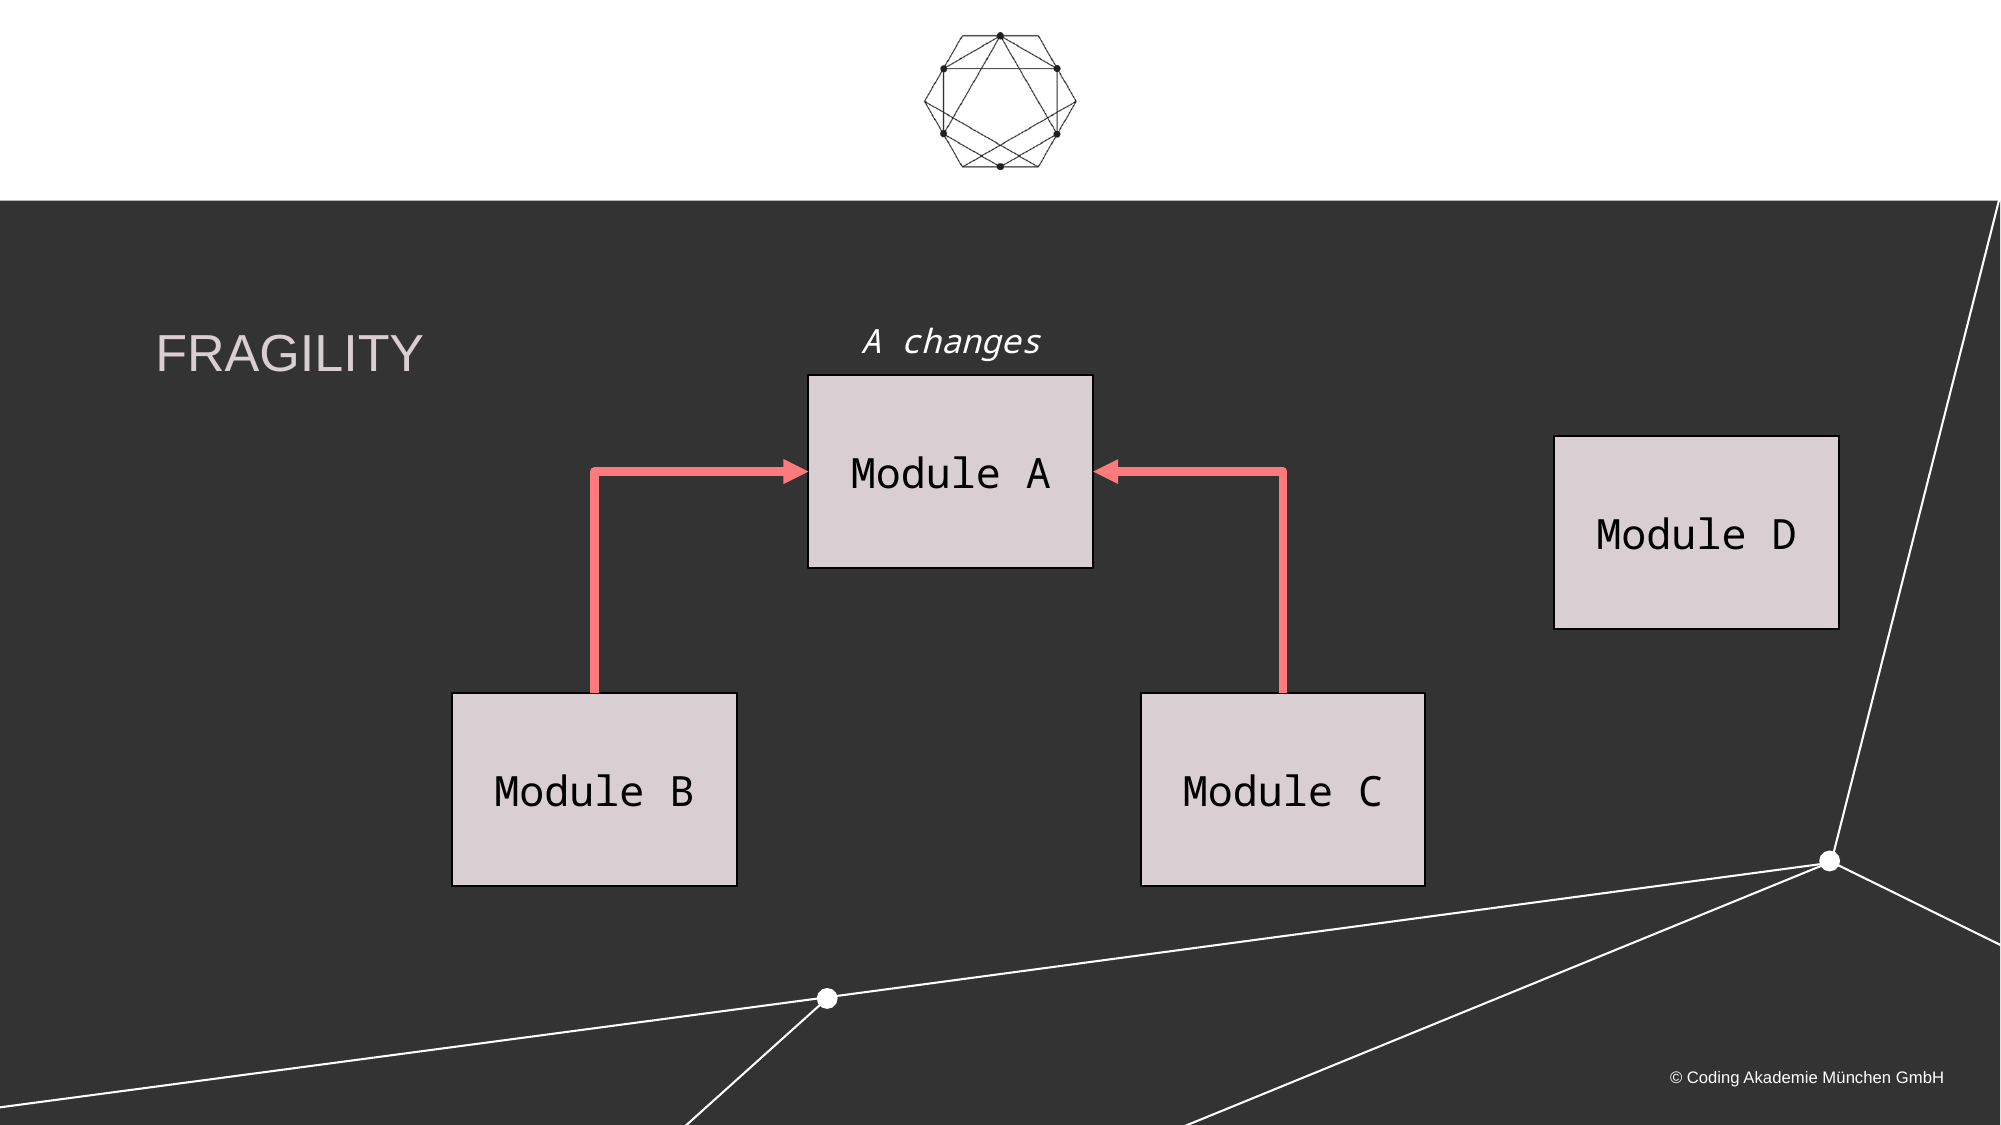

A changes
# fragility
Module A
Module D
Module C
Module B
© Coding Akademie München GmbH